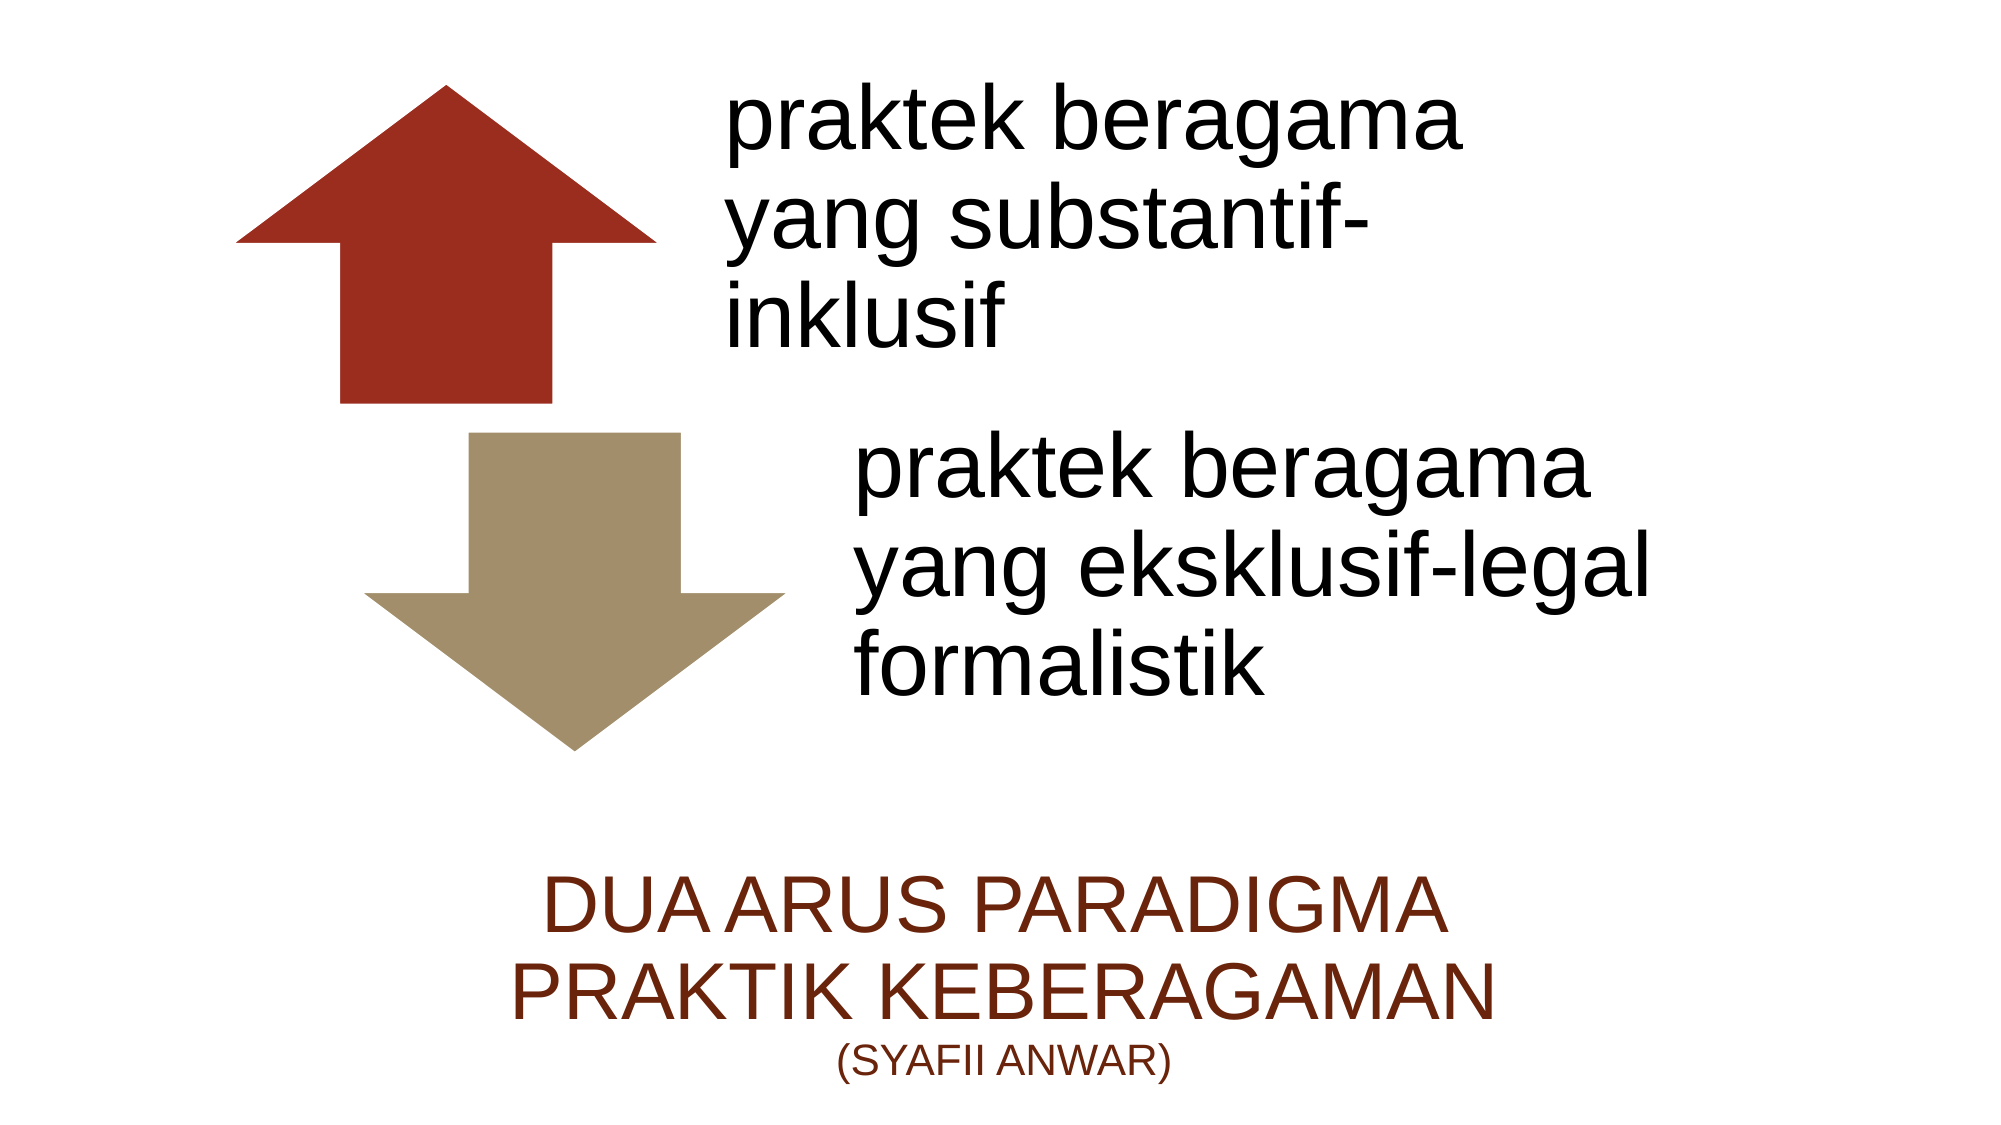

praktek beragama yang substantif-inklusif
praktek beragama yang eksklusif-legal formalistik
# DUA ARUS PARADIGMA PRAKTIK KEBERAGAMAN (syafii anwar)